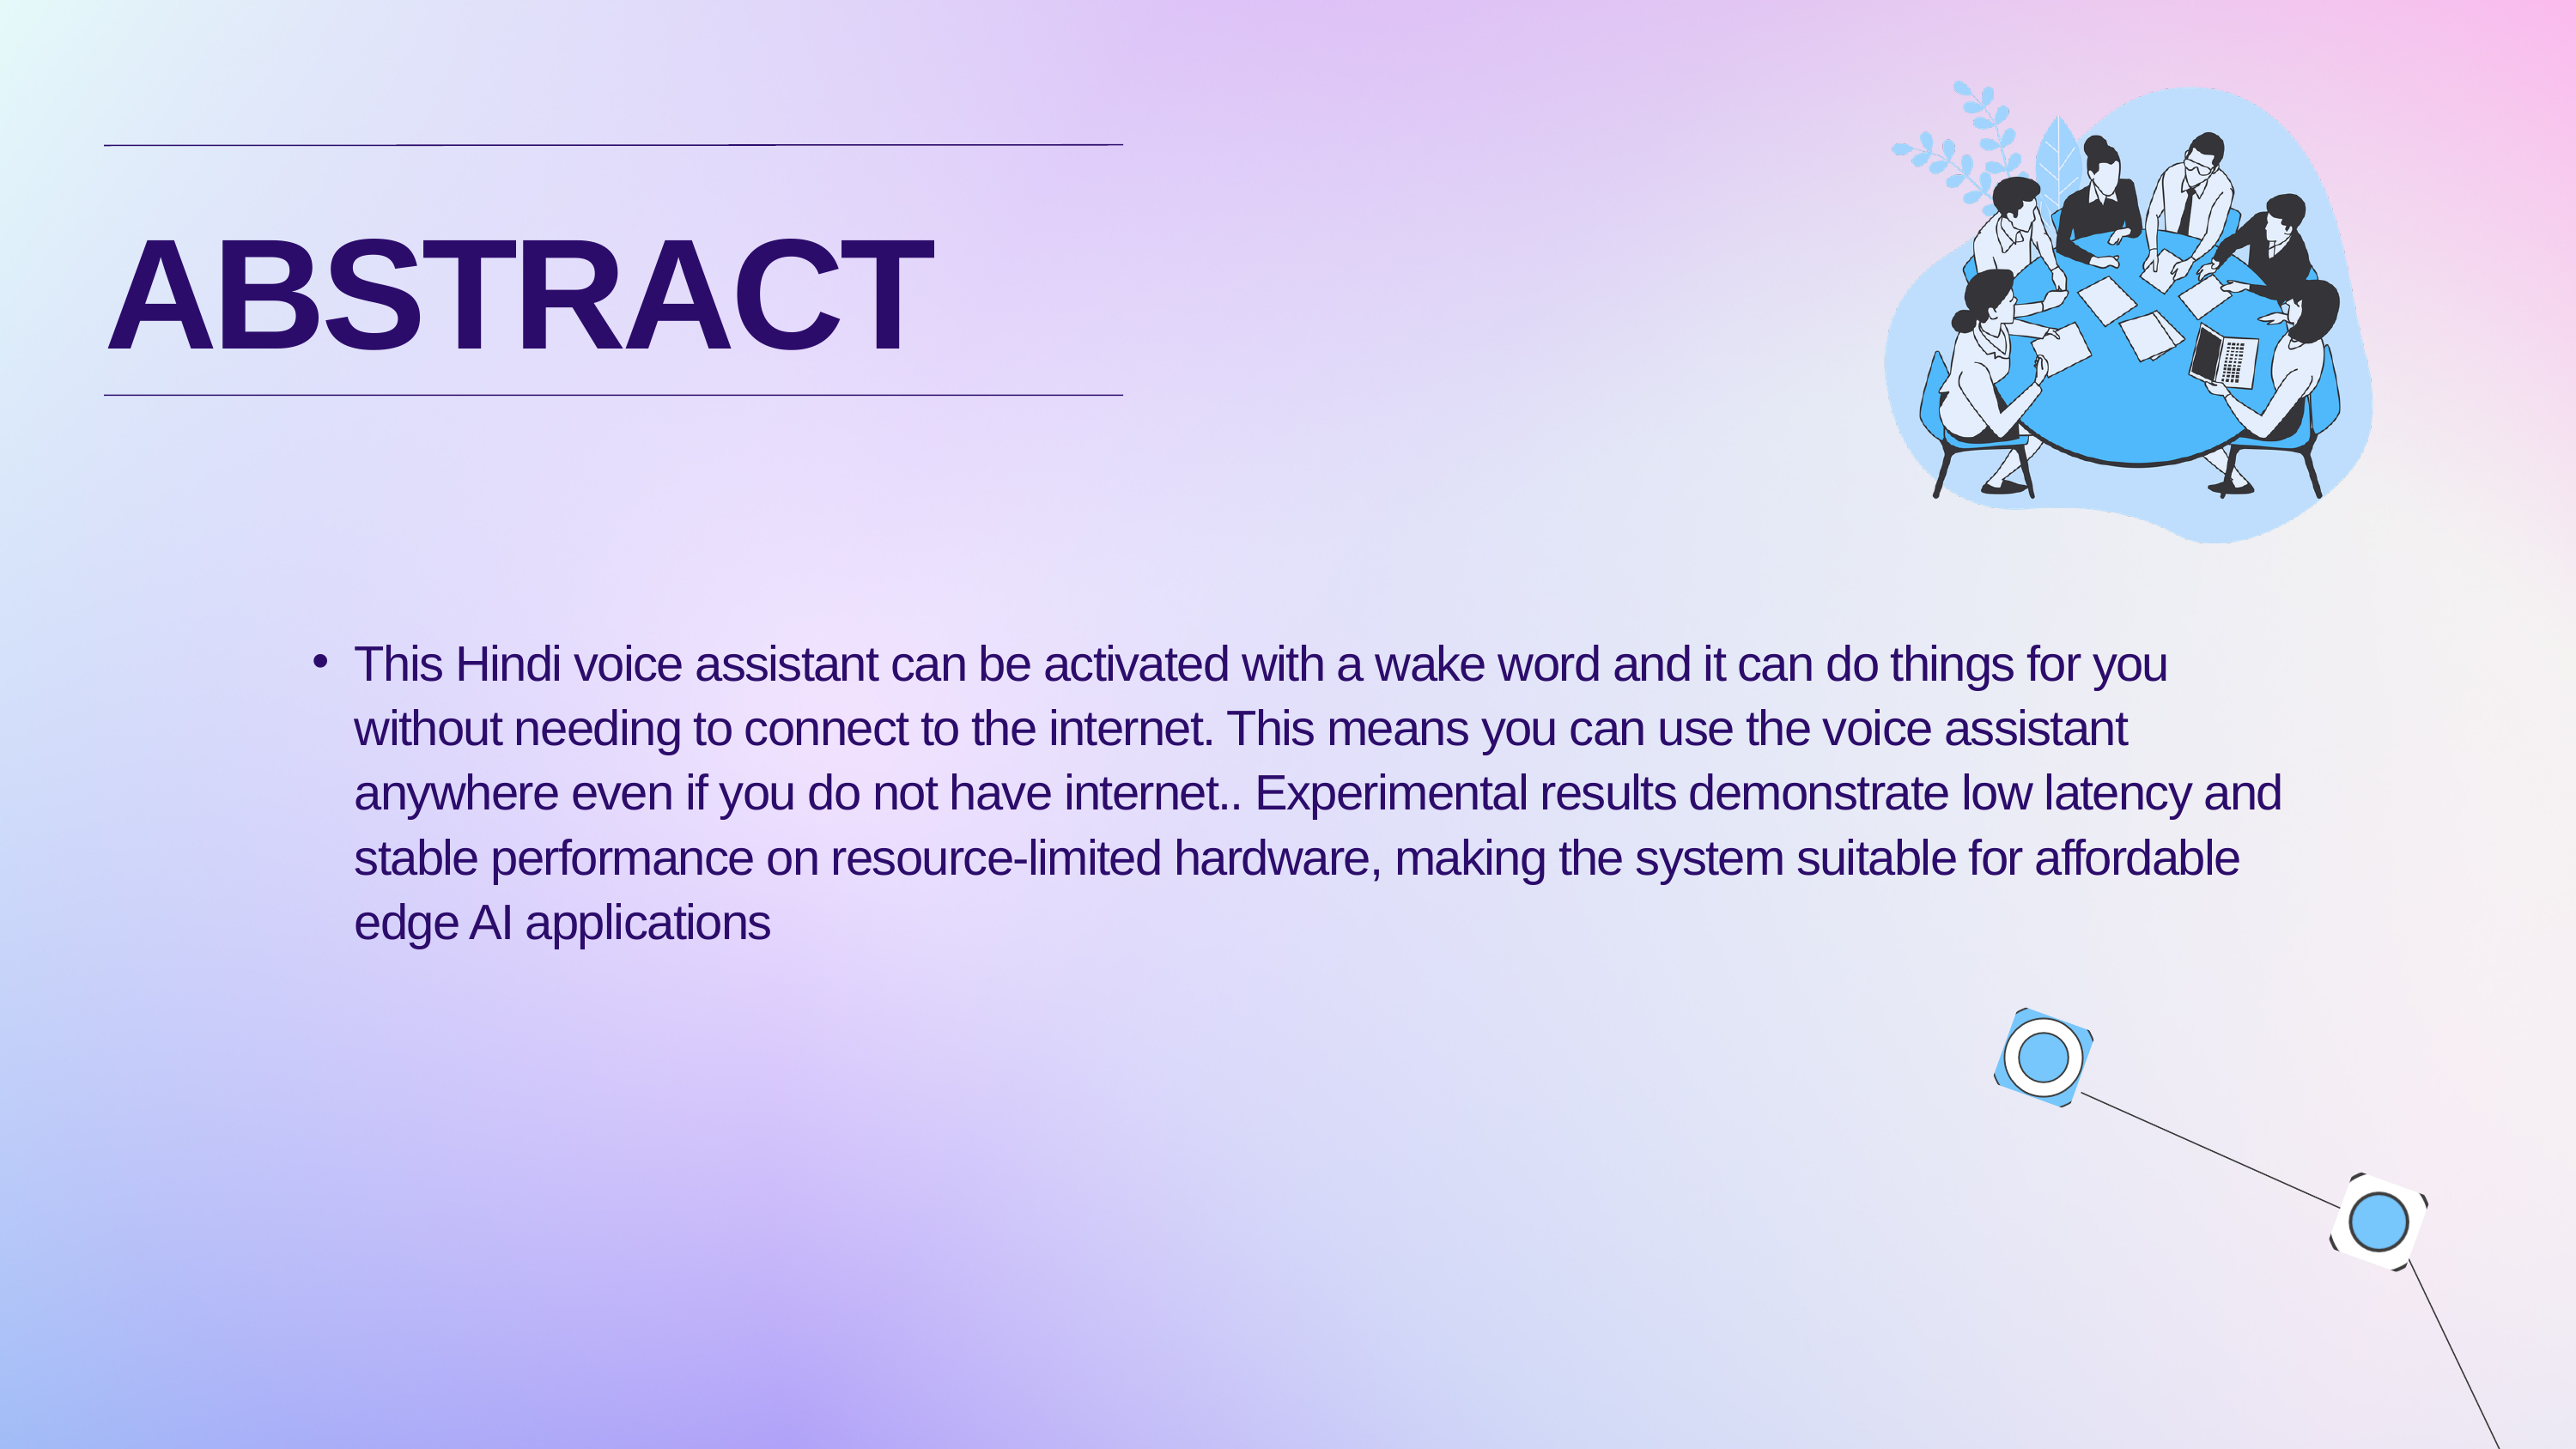

ABSTRACT

This Hindi voice assistant can be activated with a wake word and it can do things for you without needing to connect to the internet. This means you can use the voice assistant anywhere even if you do not have internet.. Experimental results demonstrate low latency and stable performance on resource-limited hardware, making the system suitable for affordable edge AI applications